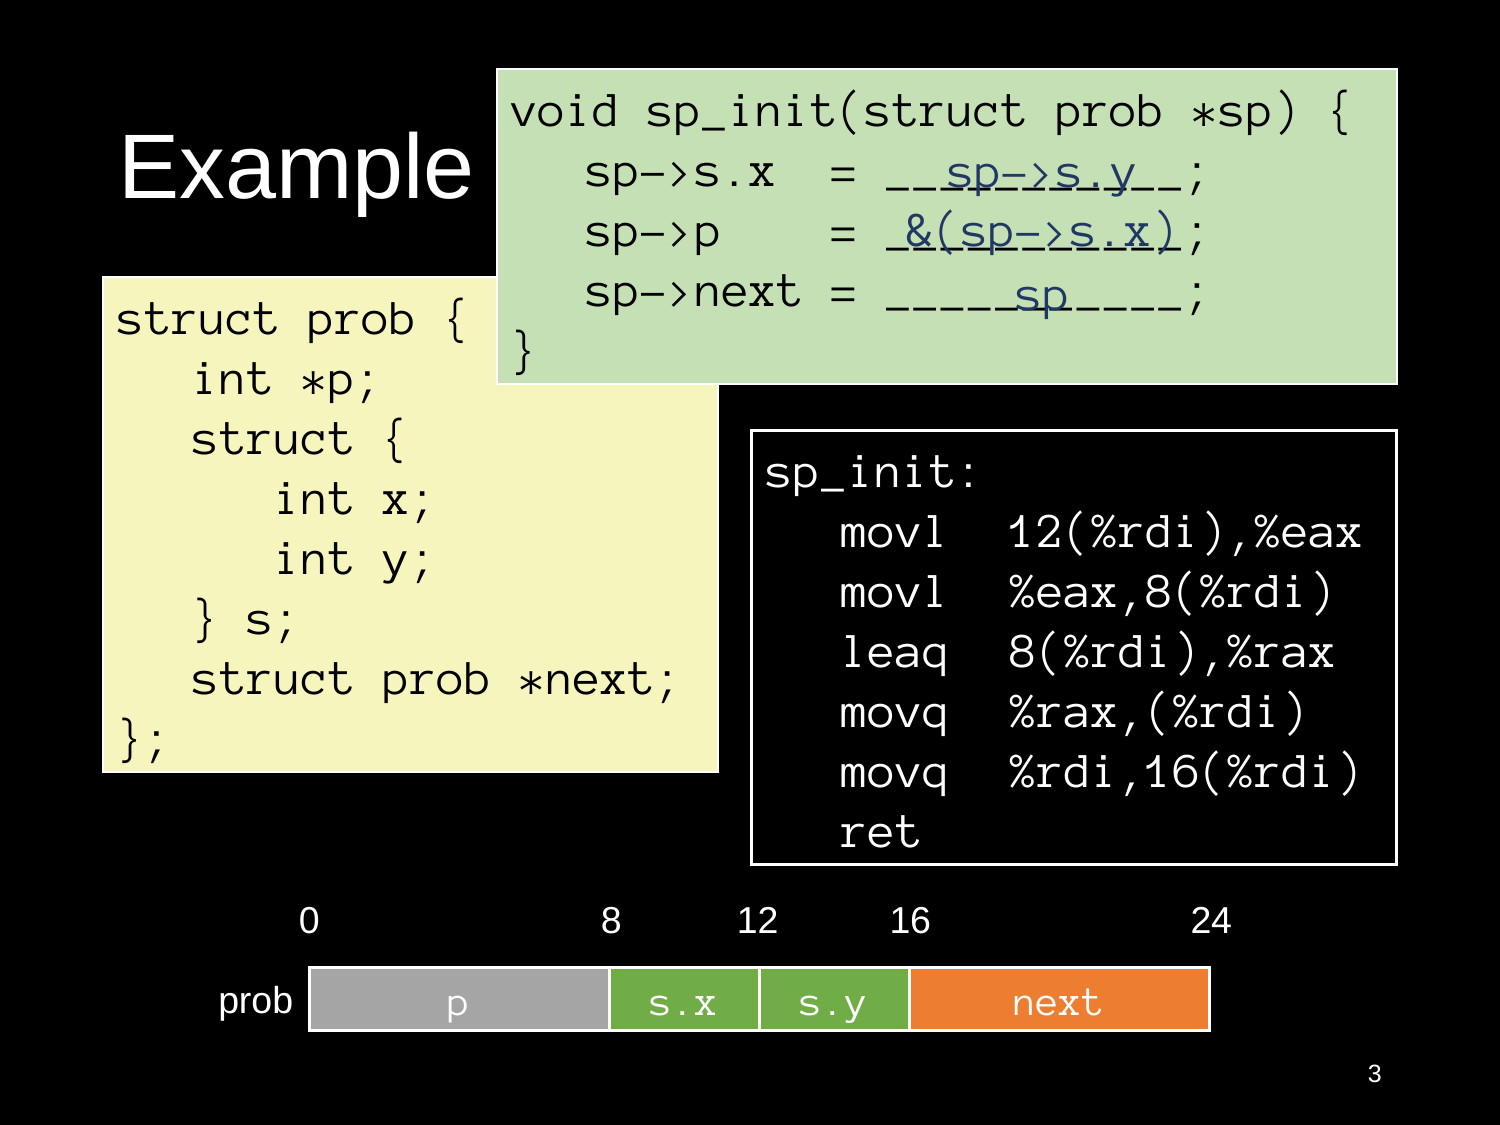

# Example
void sp_init(struct prob *sp) {
	sp->s.x  = ___________;
	sp->p    = ___________;
	sp->next = ___________;
}
sp->s.y
&(sp->s.x)
sp
struct prob {
	int *p;
	struct {
	   int x;
	   int y;
	} s;
	struct prob *next;
};
sp_init:
	movl	12(%rdi),%eax
	movl	%eax,8(%rdi)
	leaq	8(%rdi),%rax
	movq	%rax,(%rdi)
	movq	%rdi,16(%rdi)
	ret
0
8
12
16
24
p
s.x
s.y
next
prob
3